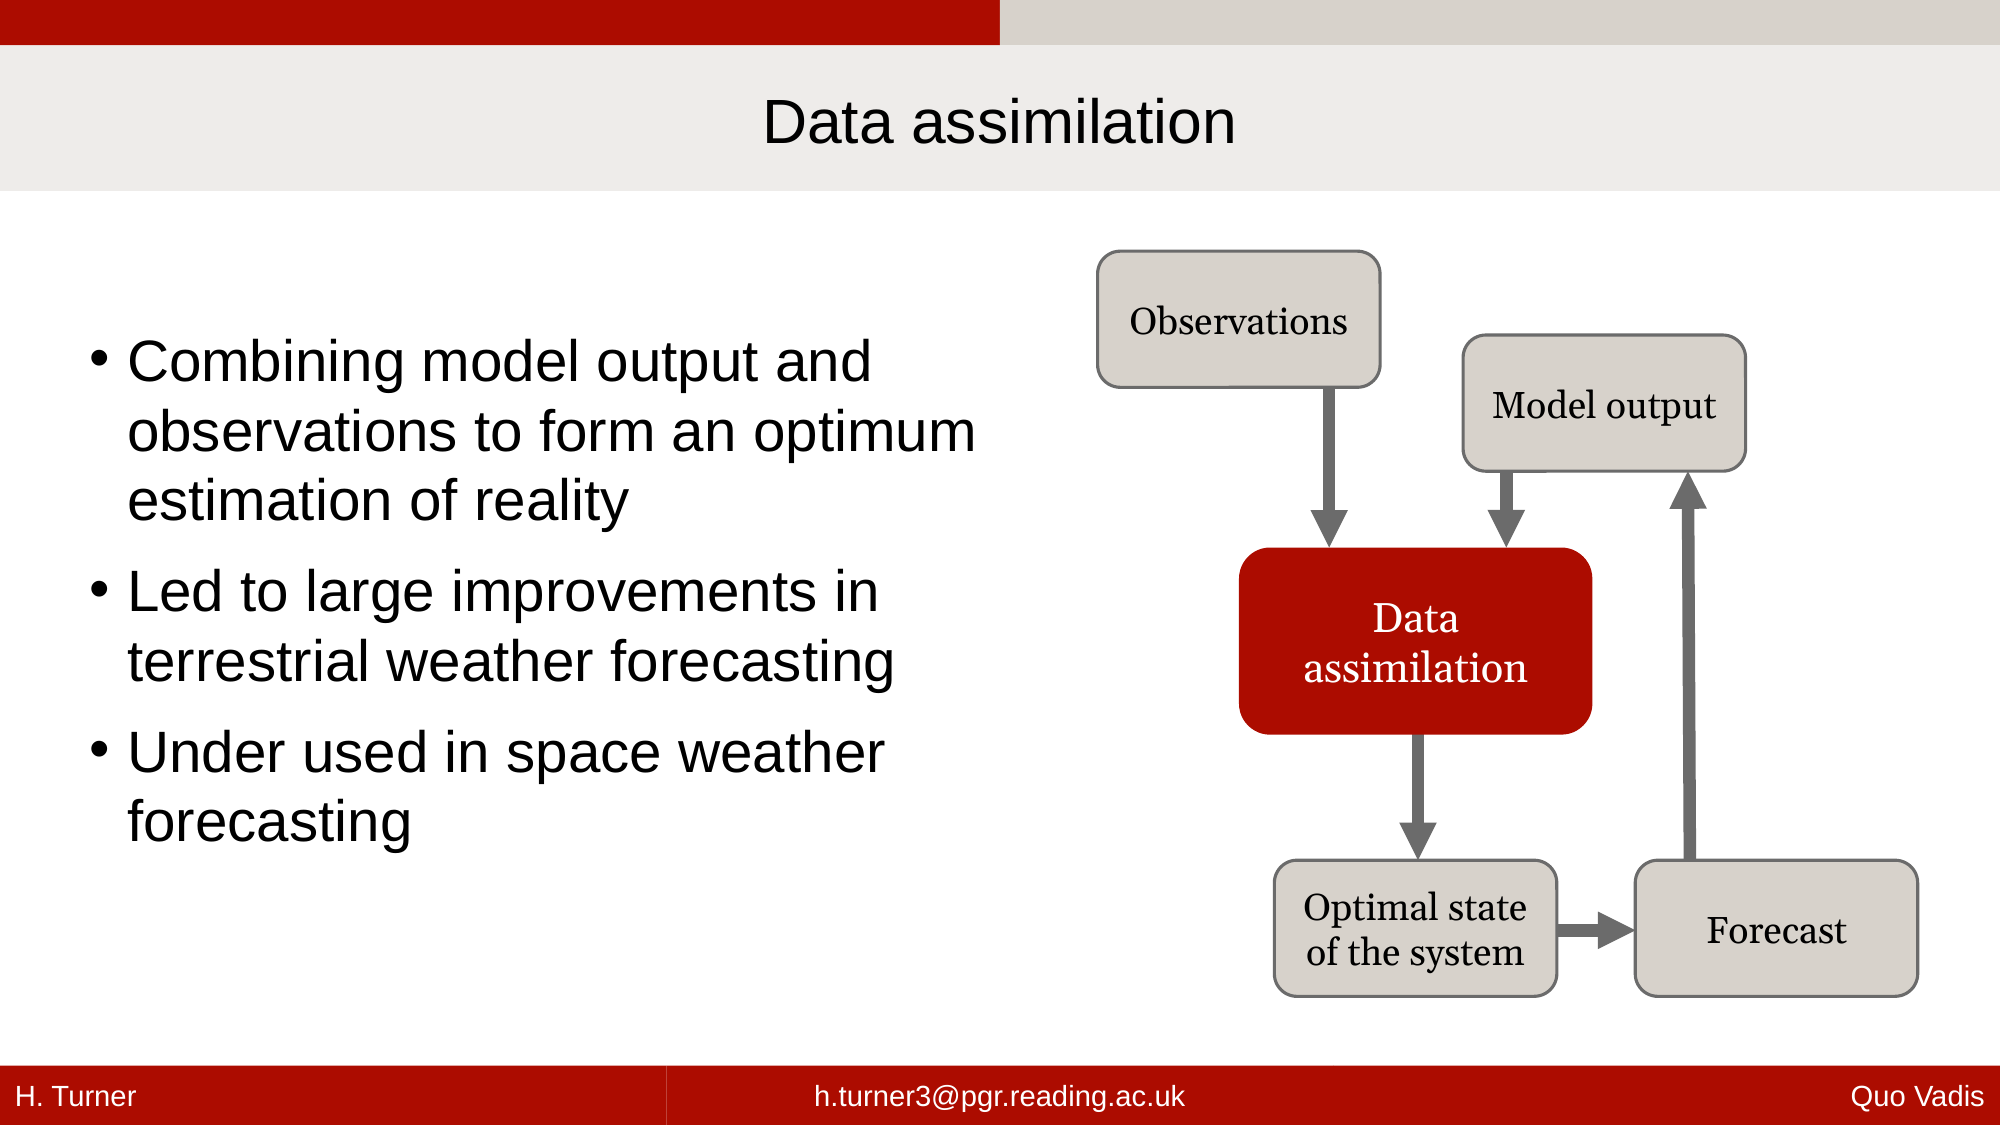

Data assimilation
Observations
Combining model output and observations to form an optimum estimation of reality
Led to large improvements in terrestrial weather forecasting
Under used in space weather forecasting
Model output
Data assimilation
Forecast
Optimal state of the system
H. Turner
h.turner3@pgr.reading.ac.uk
Quo Vadis